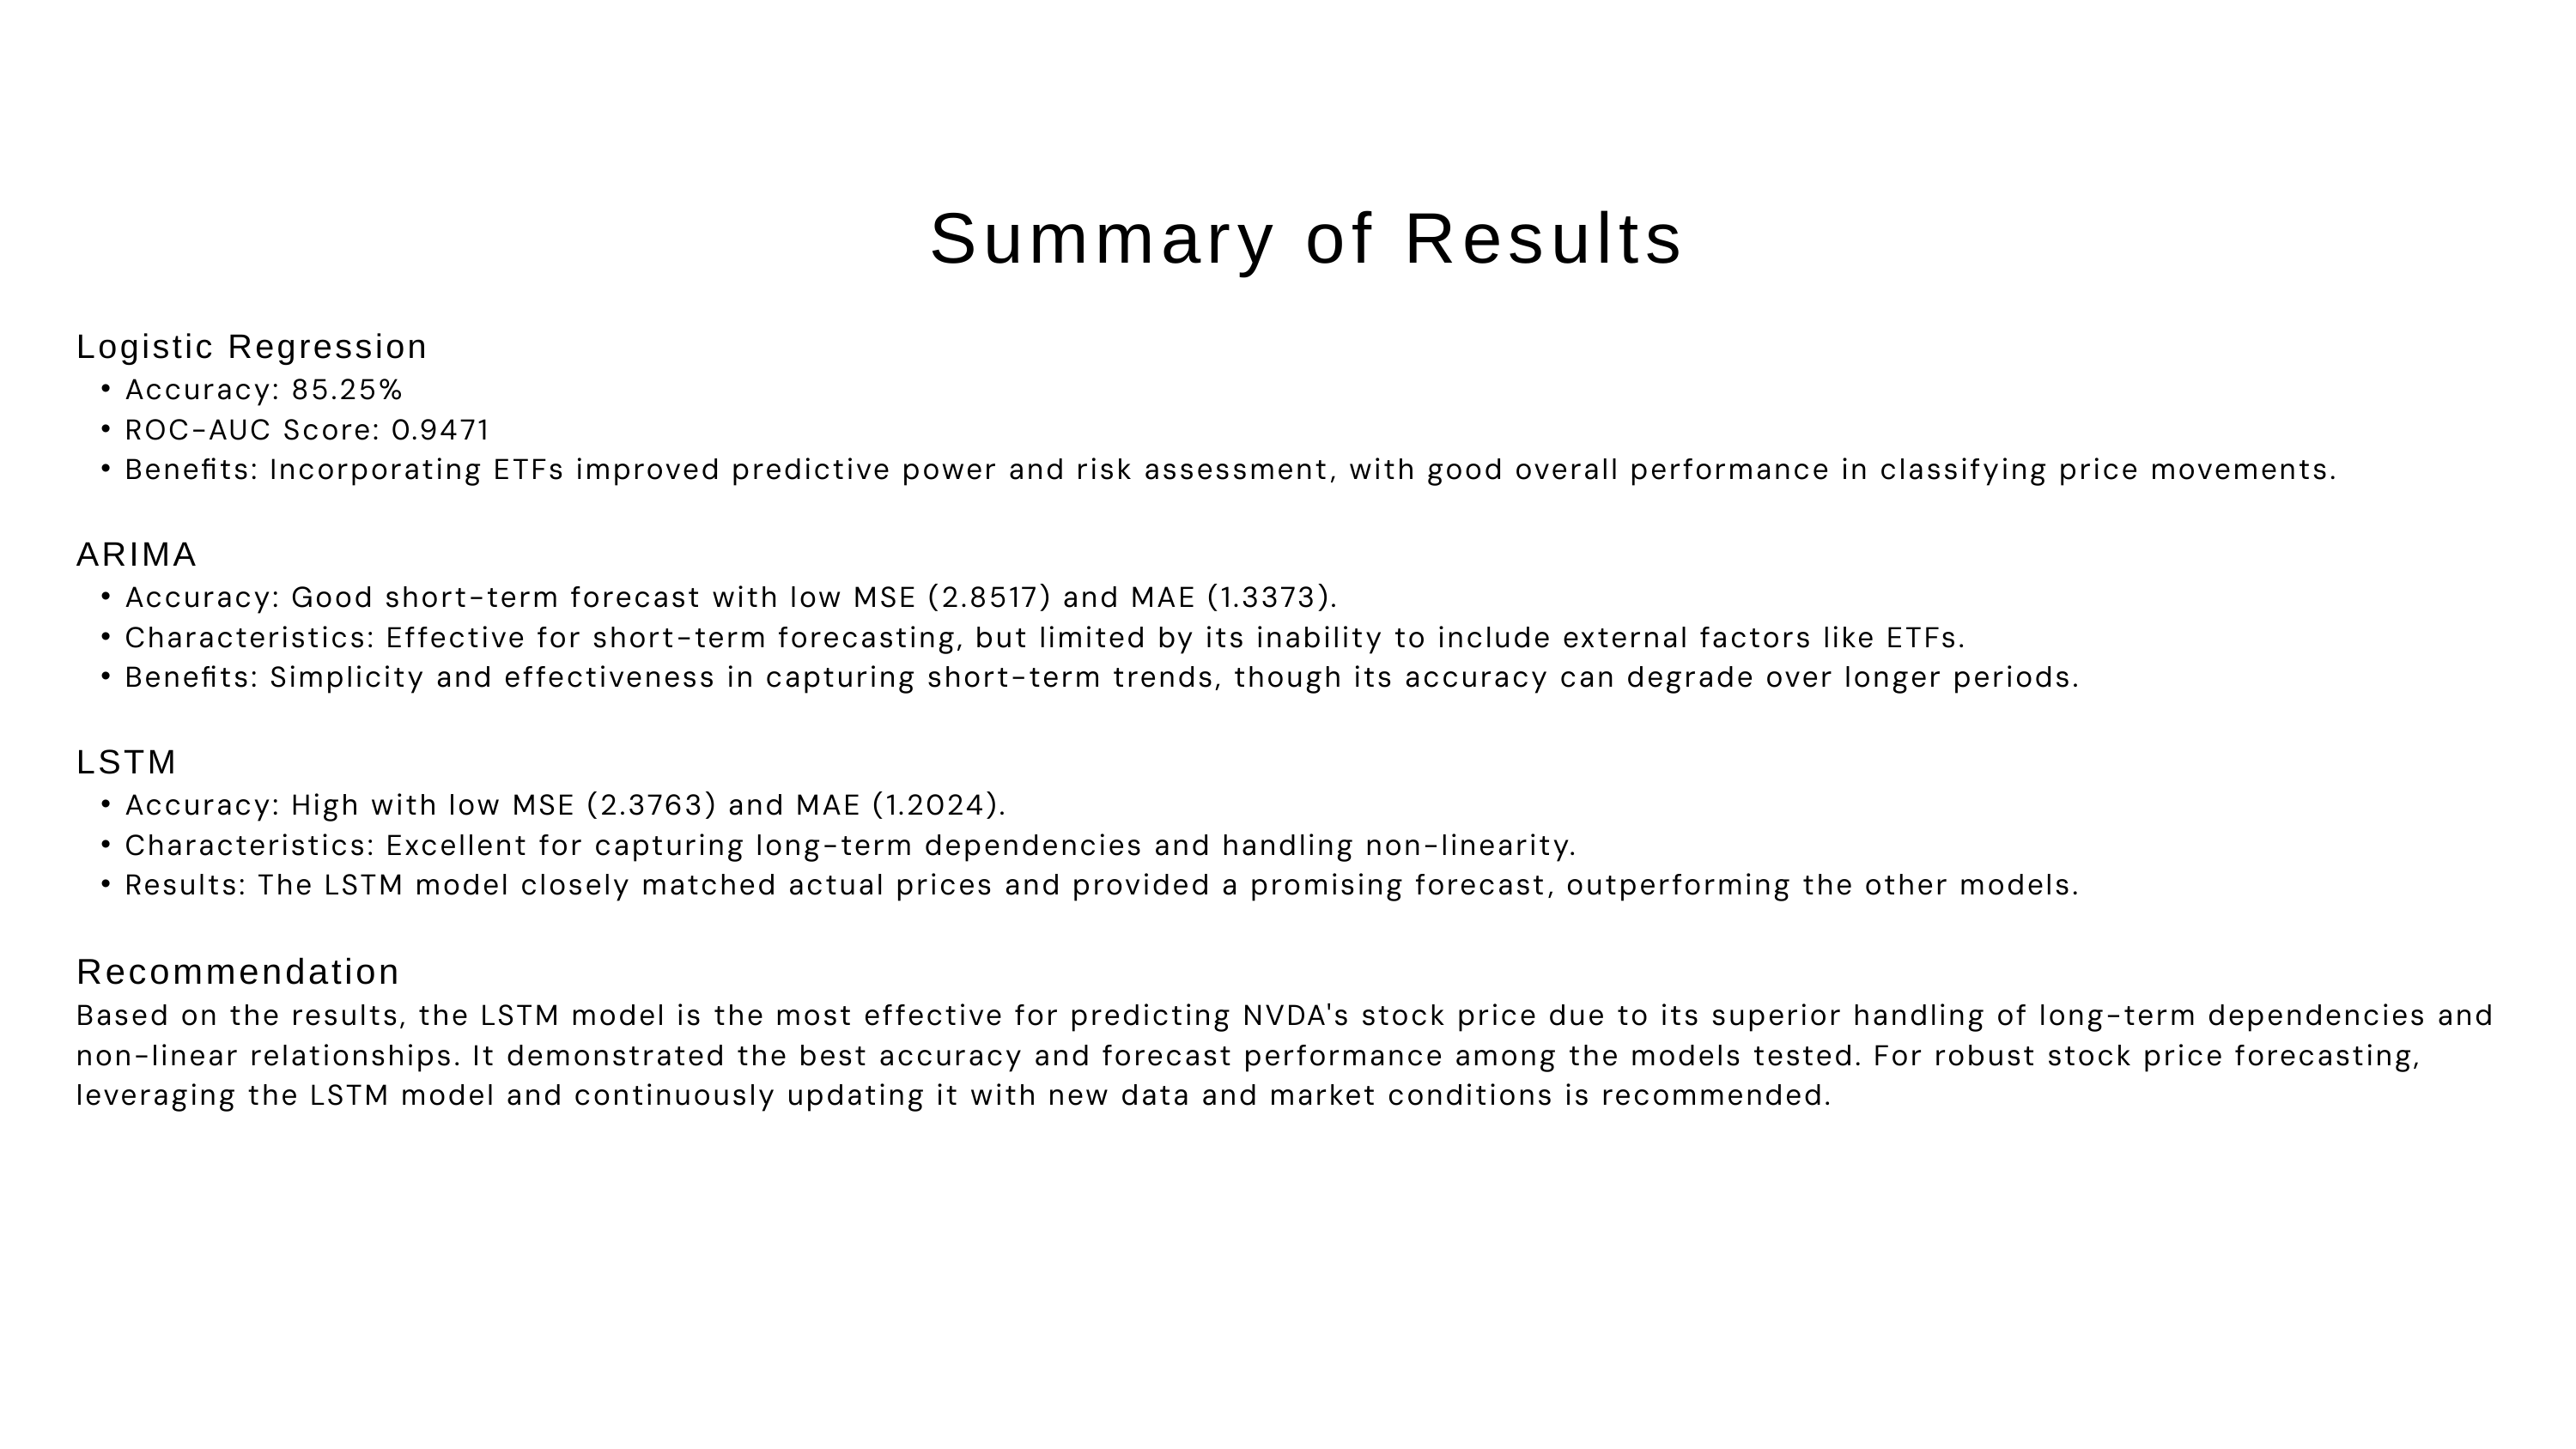

Summary of Results

Logistic Regression
Accuracy: 85.25%
ROC-AUC Score: 0.9471
Benefits: Incorporating ETFs improved predictive power and risk assessment, with good overall performance in classifying price movements.

ARIMA
Accuracy: Good short-term forecast with low MSE (2.8517) and MAE (1.3373).
Characteristics: Effective for short-term forecasting, but limited by its inability to include external factors like ETFs.
Benefits: Simplicity and effectiveness in capturing short-term trends, though its accuracy can degrade over longer periods.

LSTM
Accuracy: High with low MSE (2.3763) and MAE (1.2024).
Characteristics: Excellent for capturing long-term dependencies and handling non-linearity.
Results: The LSTM model closely matched actual prices and provided a promising forecast, outperforming the other models.

Recommendation
Based on the results, the LSTM model is the most effective for predicting NVDA's stock price due to its superior handling of long-term dependencies and non-linear relationships. It demonstrated the best accuracy and forecast performance among the models tested. For robust stock price forecasting, leveraging the LSTM model and continuously updating it with new data and market conditions is recommended.